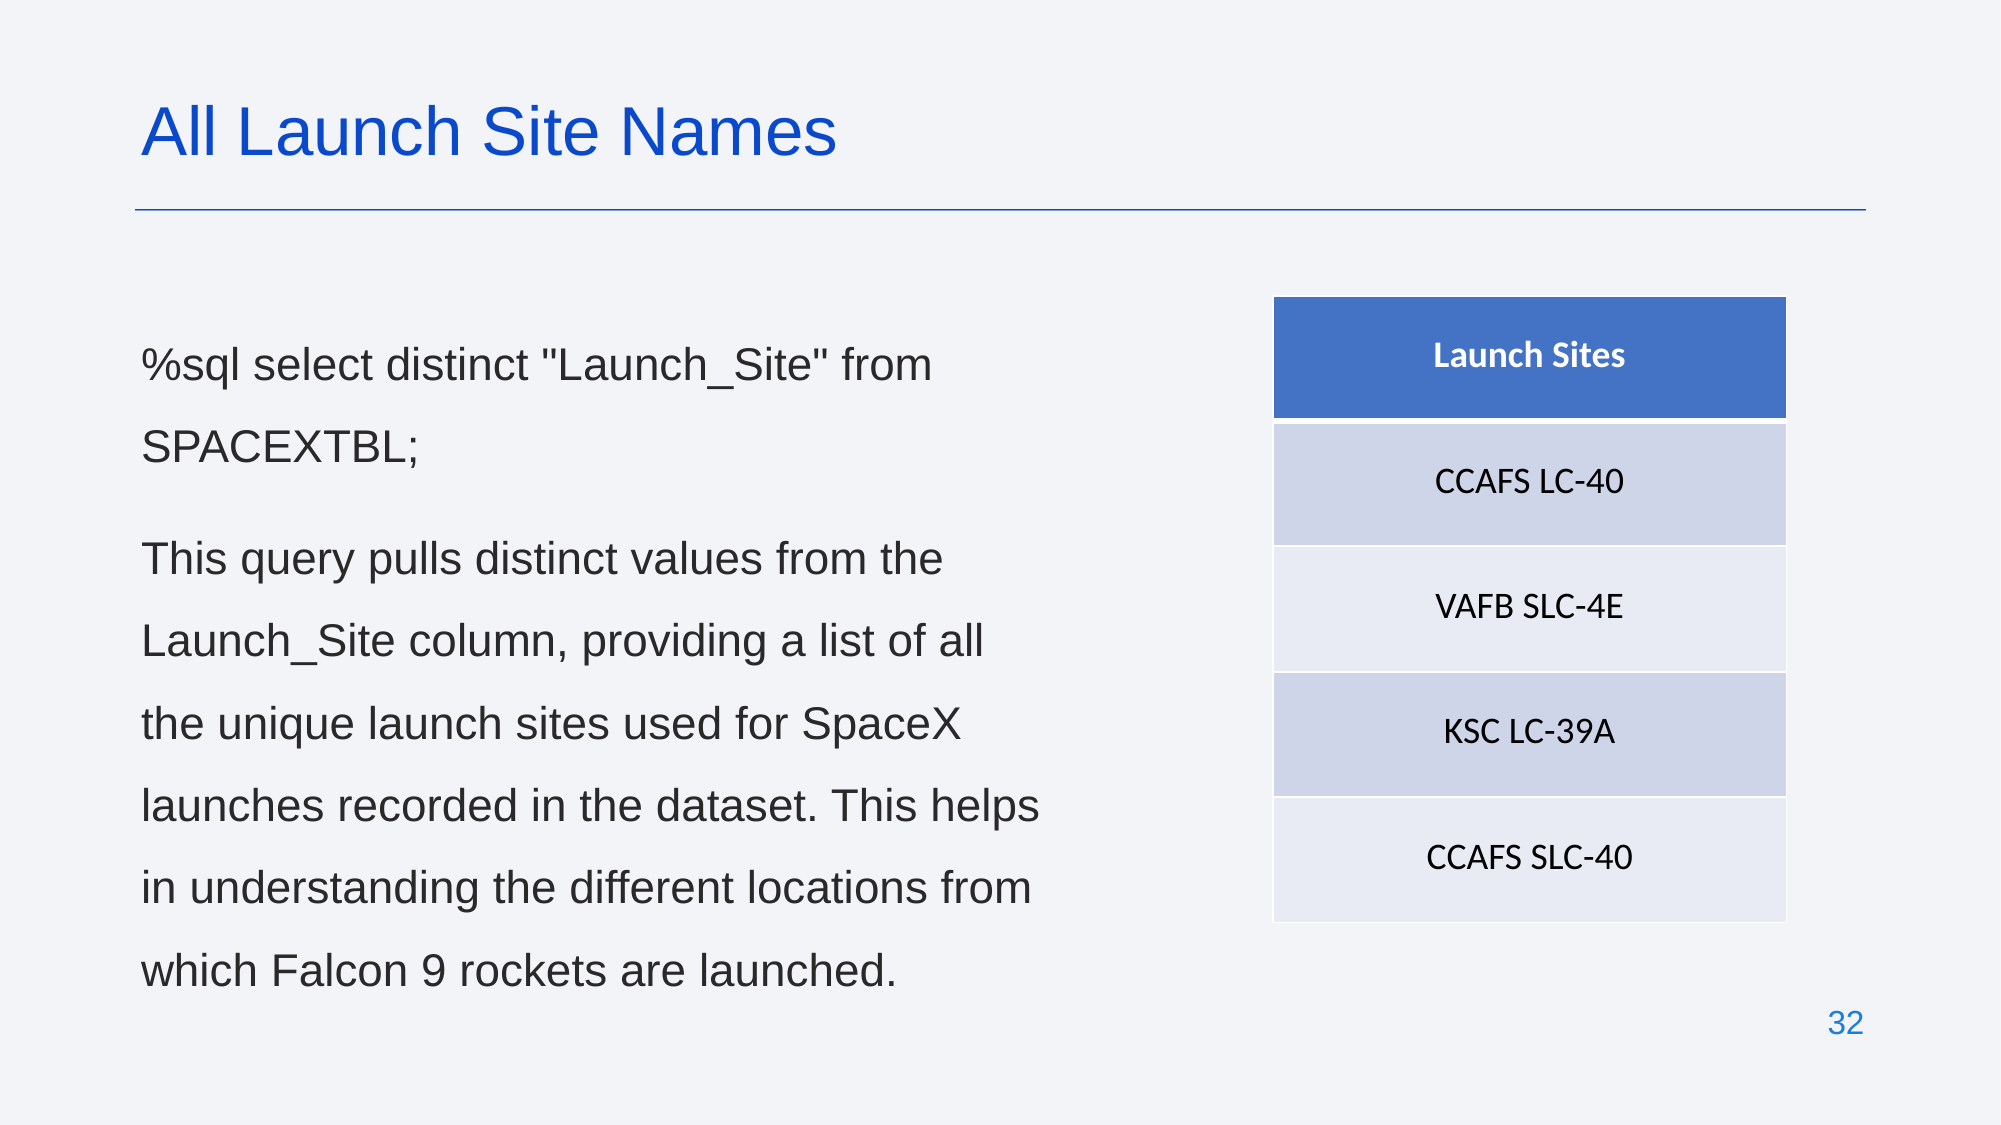

All Launch Site Names
| Launch Sites |
| --- |
| CCAFS LC-40 |
| VAFB SLC-4E |
| KSC LC-39A |
| CCAFS SLC-40 |
%sql select distinct "Launch_Site" from SPACEXTBL;
This query pulls distinct values from the Launch_Site column, providing a list of all the unique launch sites used for SpaceX launches recorded in the dataset. This helps in understanding the different locations from which Falcon 9 rockets are launched.
32